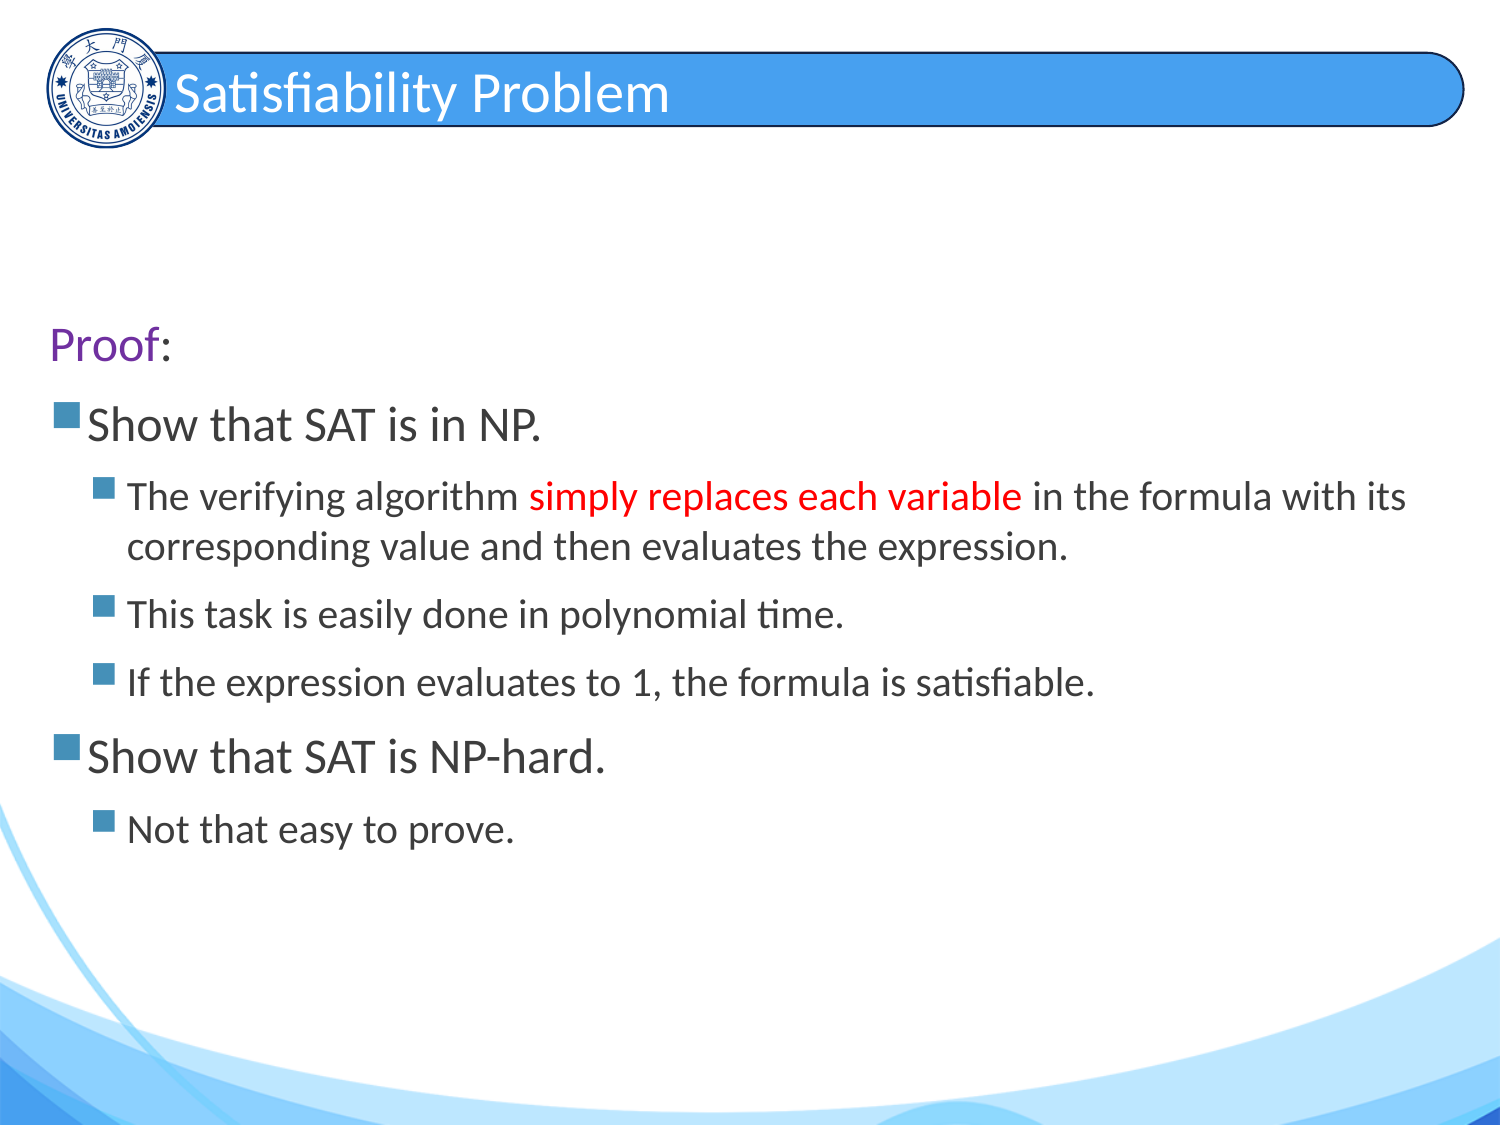

# Satisfiability Problem
Proof:
Show that SAT is in NP.
The verifying algorithm simply replaces each variable in the formula with its corresponding value and then evaluates the expression.
This task is easily done in polynomial time.
If the expression evaluates to 1, the formula is satisfiable.
Show that SAT is NP-hard.
Not that easy to prove.
64